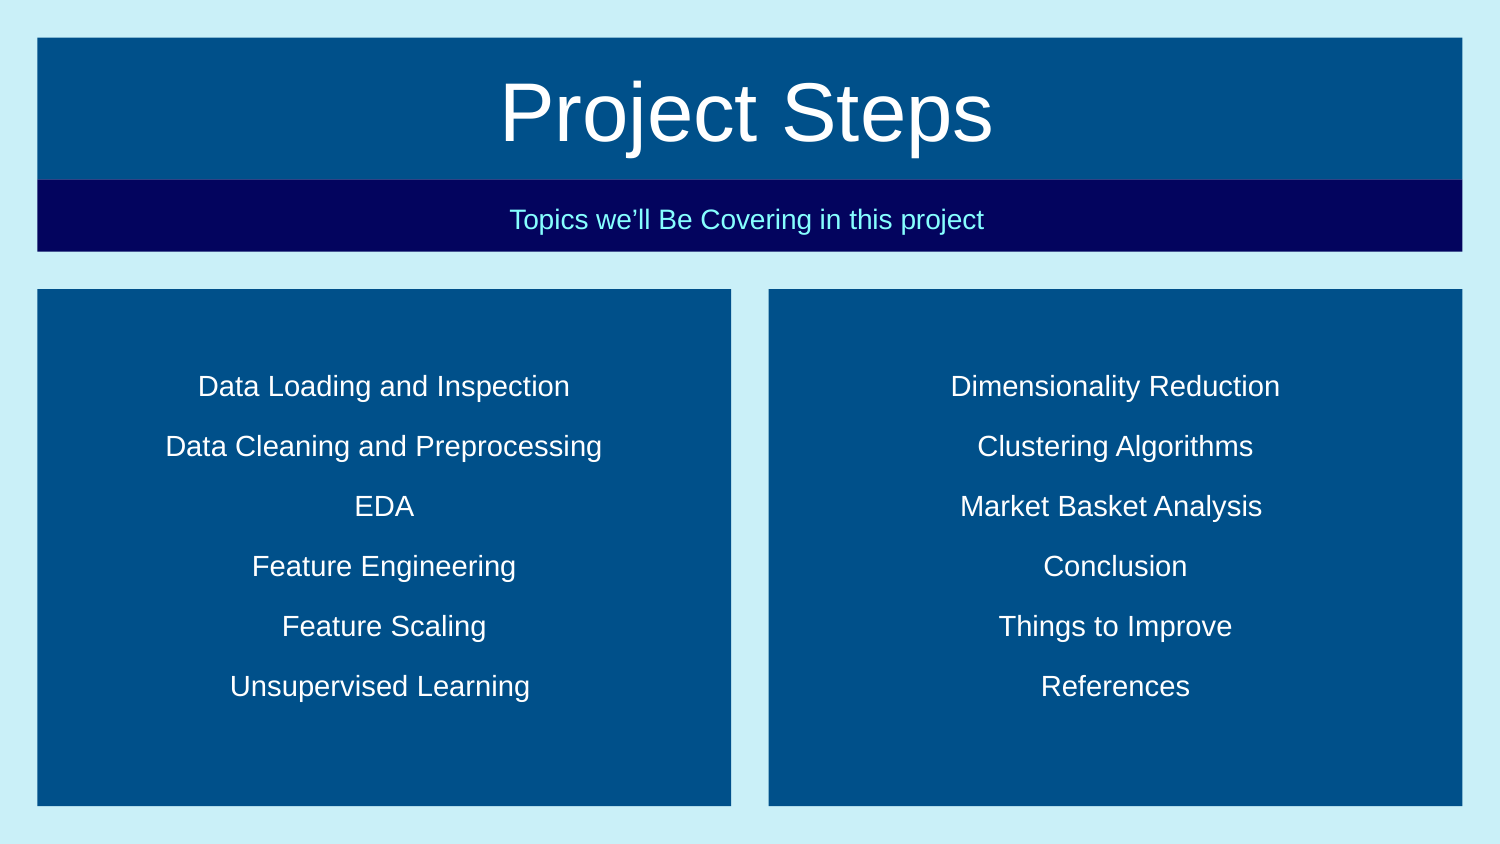

# Project Steps
Topics we’ll Be Covering in this project
Data Loading and Inspection
Data Cleaning and Preprocessing
EDA
Feature Engineering
Feature Scaling
Unsupervised Learning
Dimensionality Reduction
Clustering Algorithms
Market Basket Analysis
Conclusion
Things to Improve
References